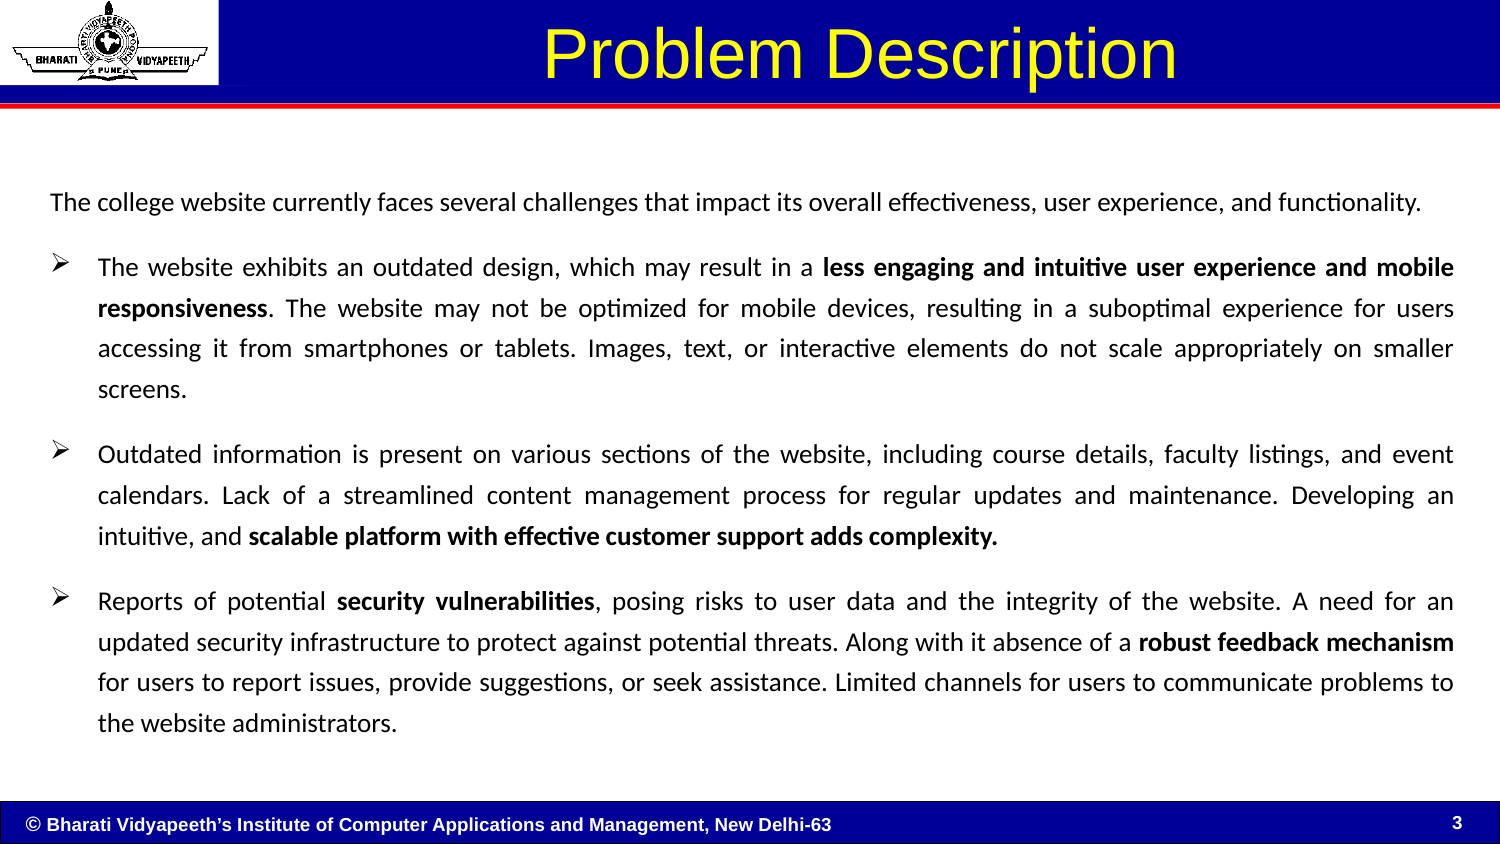

# Problem Description
The college website currently faces several challenges that impact its overall effectiveness, user experience, and functionality.
The website exhibits an outdated design, which may result in a less engaging and intuitive user experience and mobile responsiveness. The website may not be optimized for mobile devices, resulting in a suboptimal experience for users accessing it from smartphones or tablets. Images, text, or interactive elements do not scale appropriately on smaller screens.
Outdated information is present on various sections of the website, including course details, faculty listings, and event calendars. Lack of a streamlined content management process for regular updates and maintenance. Developing an intuitive, and scalable platform with effective customer support adds complexity.
Reports of potential security vulnerabilities, posing risks to user data and the integrity of the website. A need for an updated security infrastructure to protect against potential threats. Along with it absence of a robust feedback mechanism for users to report issues, provide suggestions, or seek assistance. Limited channels for users to communicate problems to the website administrators.